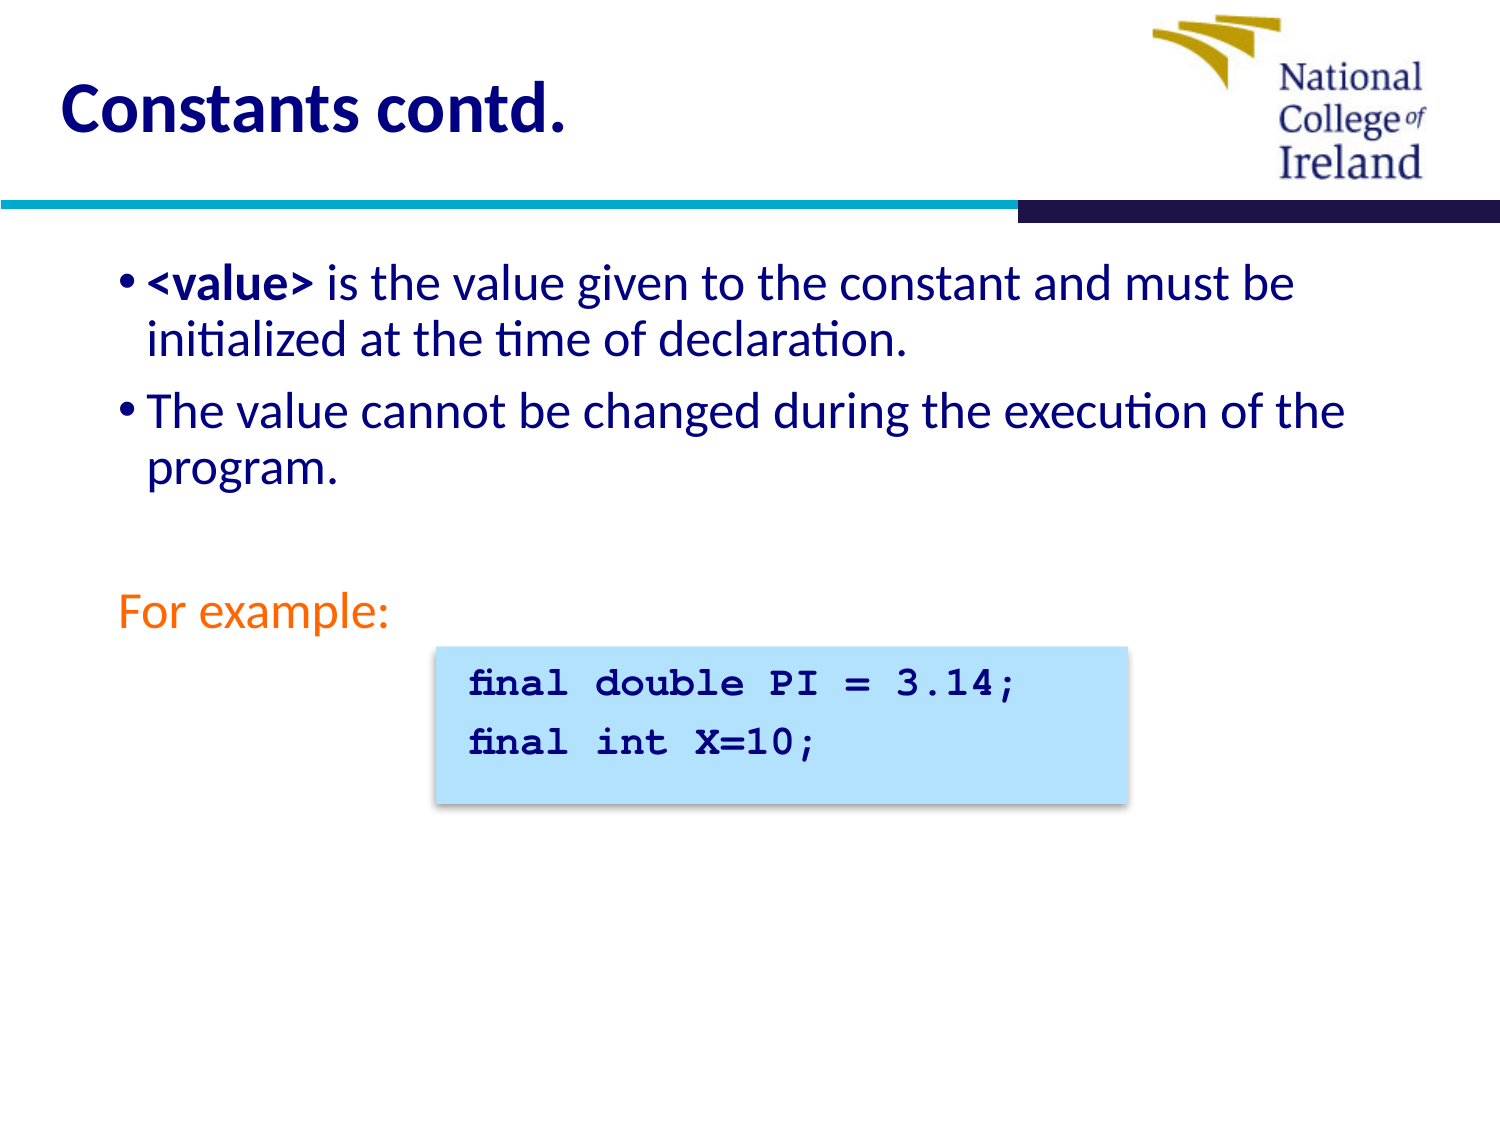

# Constants contd.
<value> is the value given to the constant and must be initialized at the time of declaration.
The value cannot be changed during the execution of the program.

For example:

final double PI = 3.14;
final int X=10;